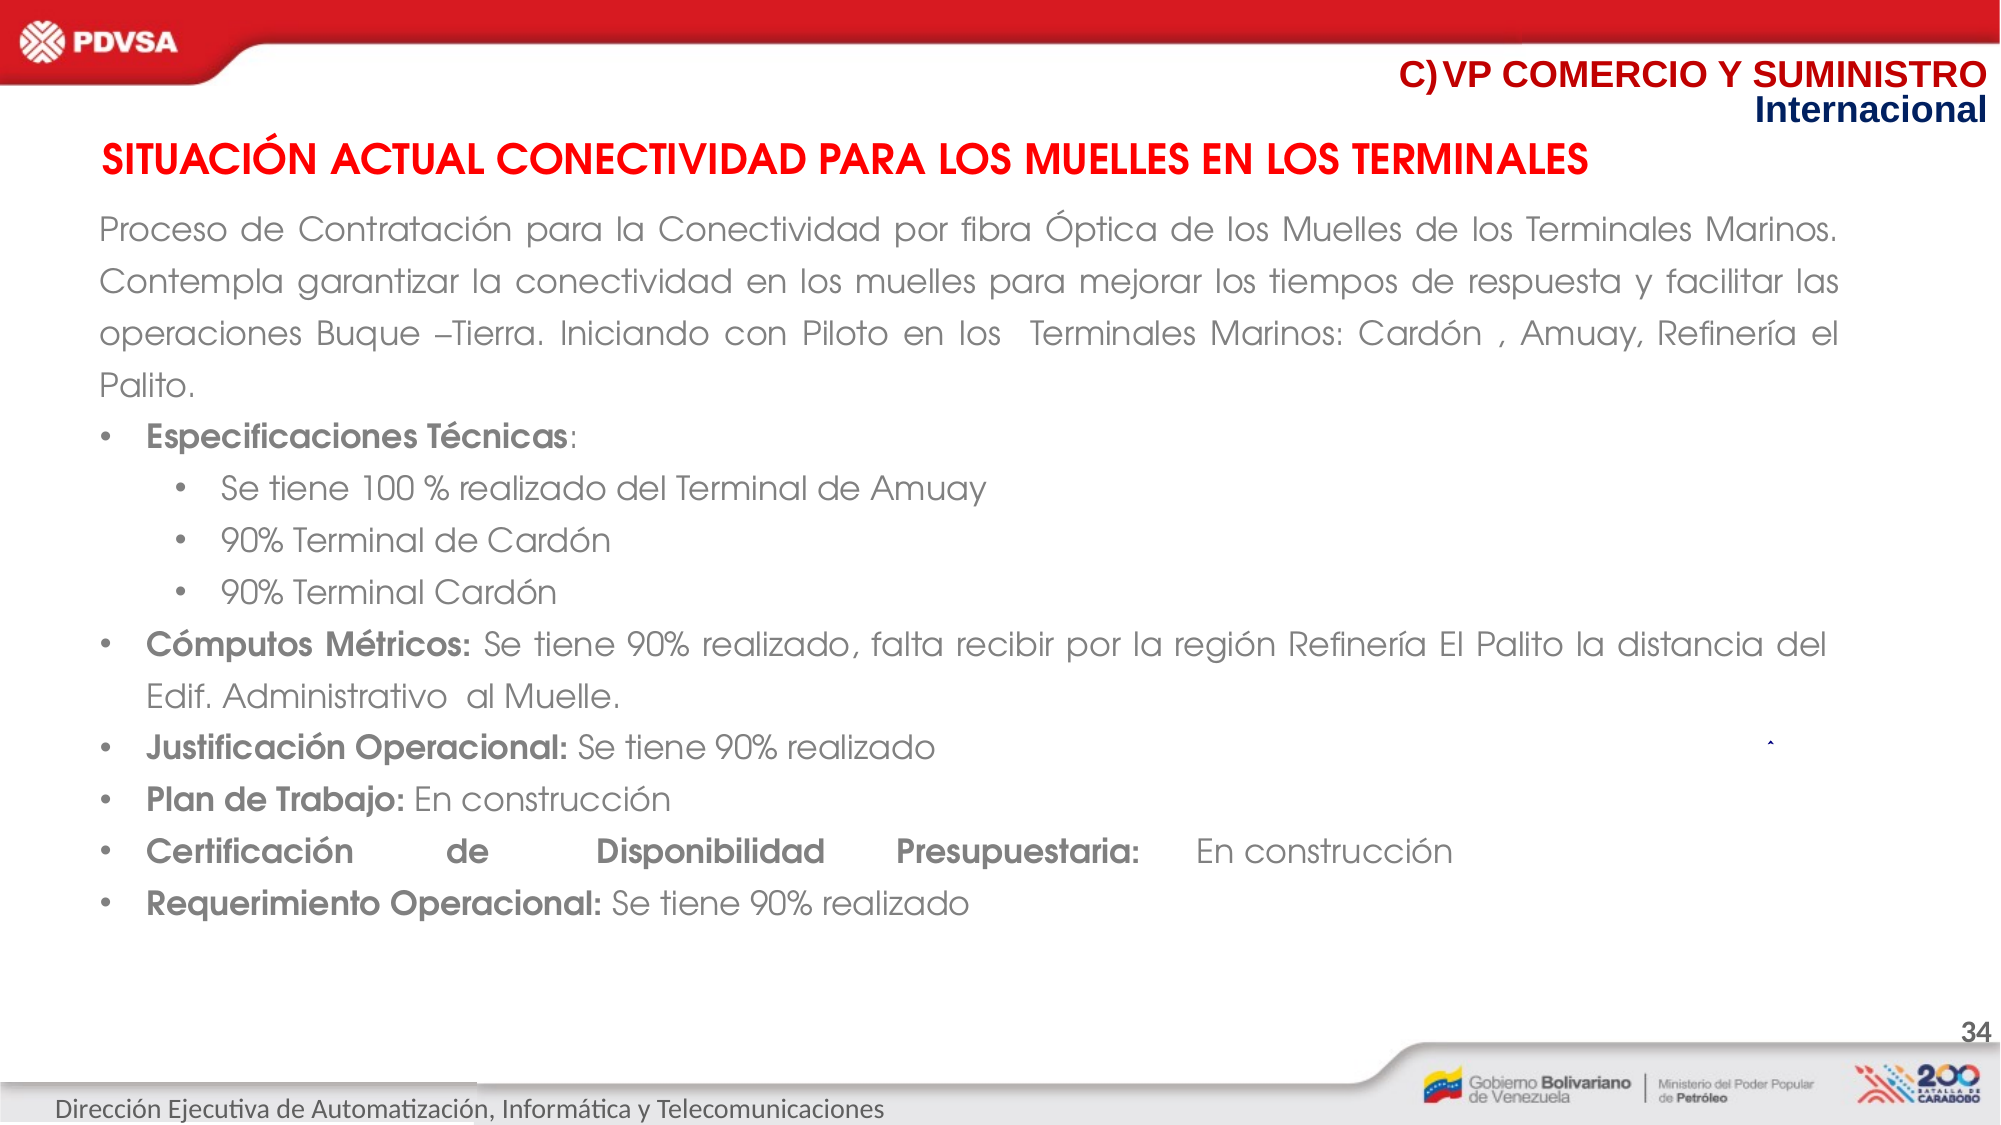

VP COMERCIO Y SUMINISTRO Internacional
SITUACIÓN ACTUAL CONECTIVIDAD PARA LOS MUELLES EN LOS TERMINALES
Proceso de Contratación para la Conectividad por fibra Óptica de los Muelles de los Terminales Marinos. Contempla garantizar la conectividad en los muelles para mejorar los tiempos de respuesta y facilitar las operaciones Buque –Tierra. Iniciando con Piloto en los  Terminales Marinos: Cardón , Amuay, Refinería el Palito.
Especificaciones Técnicas:
Se tiene 100 % realizado del Terminal de Amuay
90% Terminal de Cardón
90% Terminal Cardón
Cómputos Métricos: Se tiene 90% realizado, falta recibir por la región Refinería El Palito la distancia del  Edif. Administrativo  al Muelle.
Justificación Operacional: Se tiene 90% realizado
Plan de Trabajo: En construcción
Certificación	de	Disponibilidad	Presupuestaria:	En construcción
Requerimiento Operacional: Se tiene 90% realizado